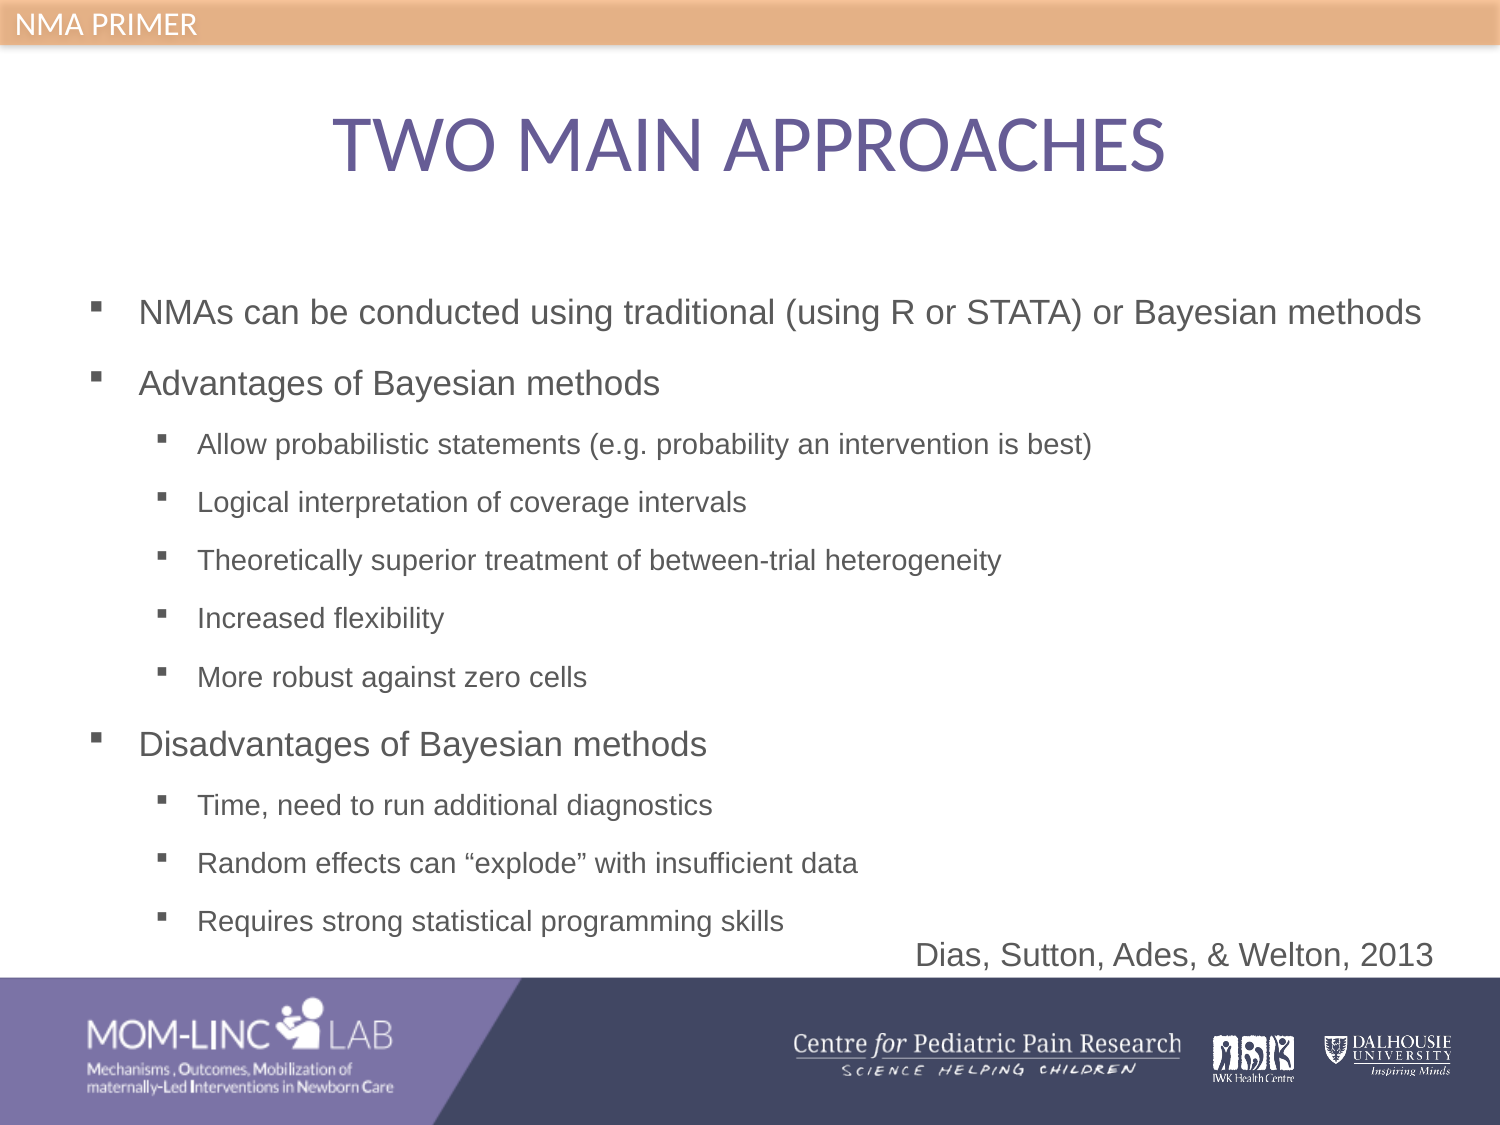

NMA PRIMER
# TWO MAIN APPROACHES
NMAs can be conducted using traditional (using R or STATA) or Bayesian methods
Advantages of Bayesian methods
Allow probabilistic statements (e.g. probability an intervention is best)
Logical interpretation of coverage intervals
Theoretically superior treatment of between-trial heterogeneity
Increased flexibility
More robust against zero cells
Disadvantages of Bayesian methods
Time, need to run additional diagnostics
Random effects can “explode” with insufficient data
Requires strong statistical programming skills

Dias, Sutton, Ades, & Welton, 2013